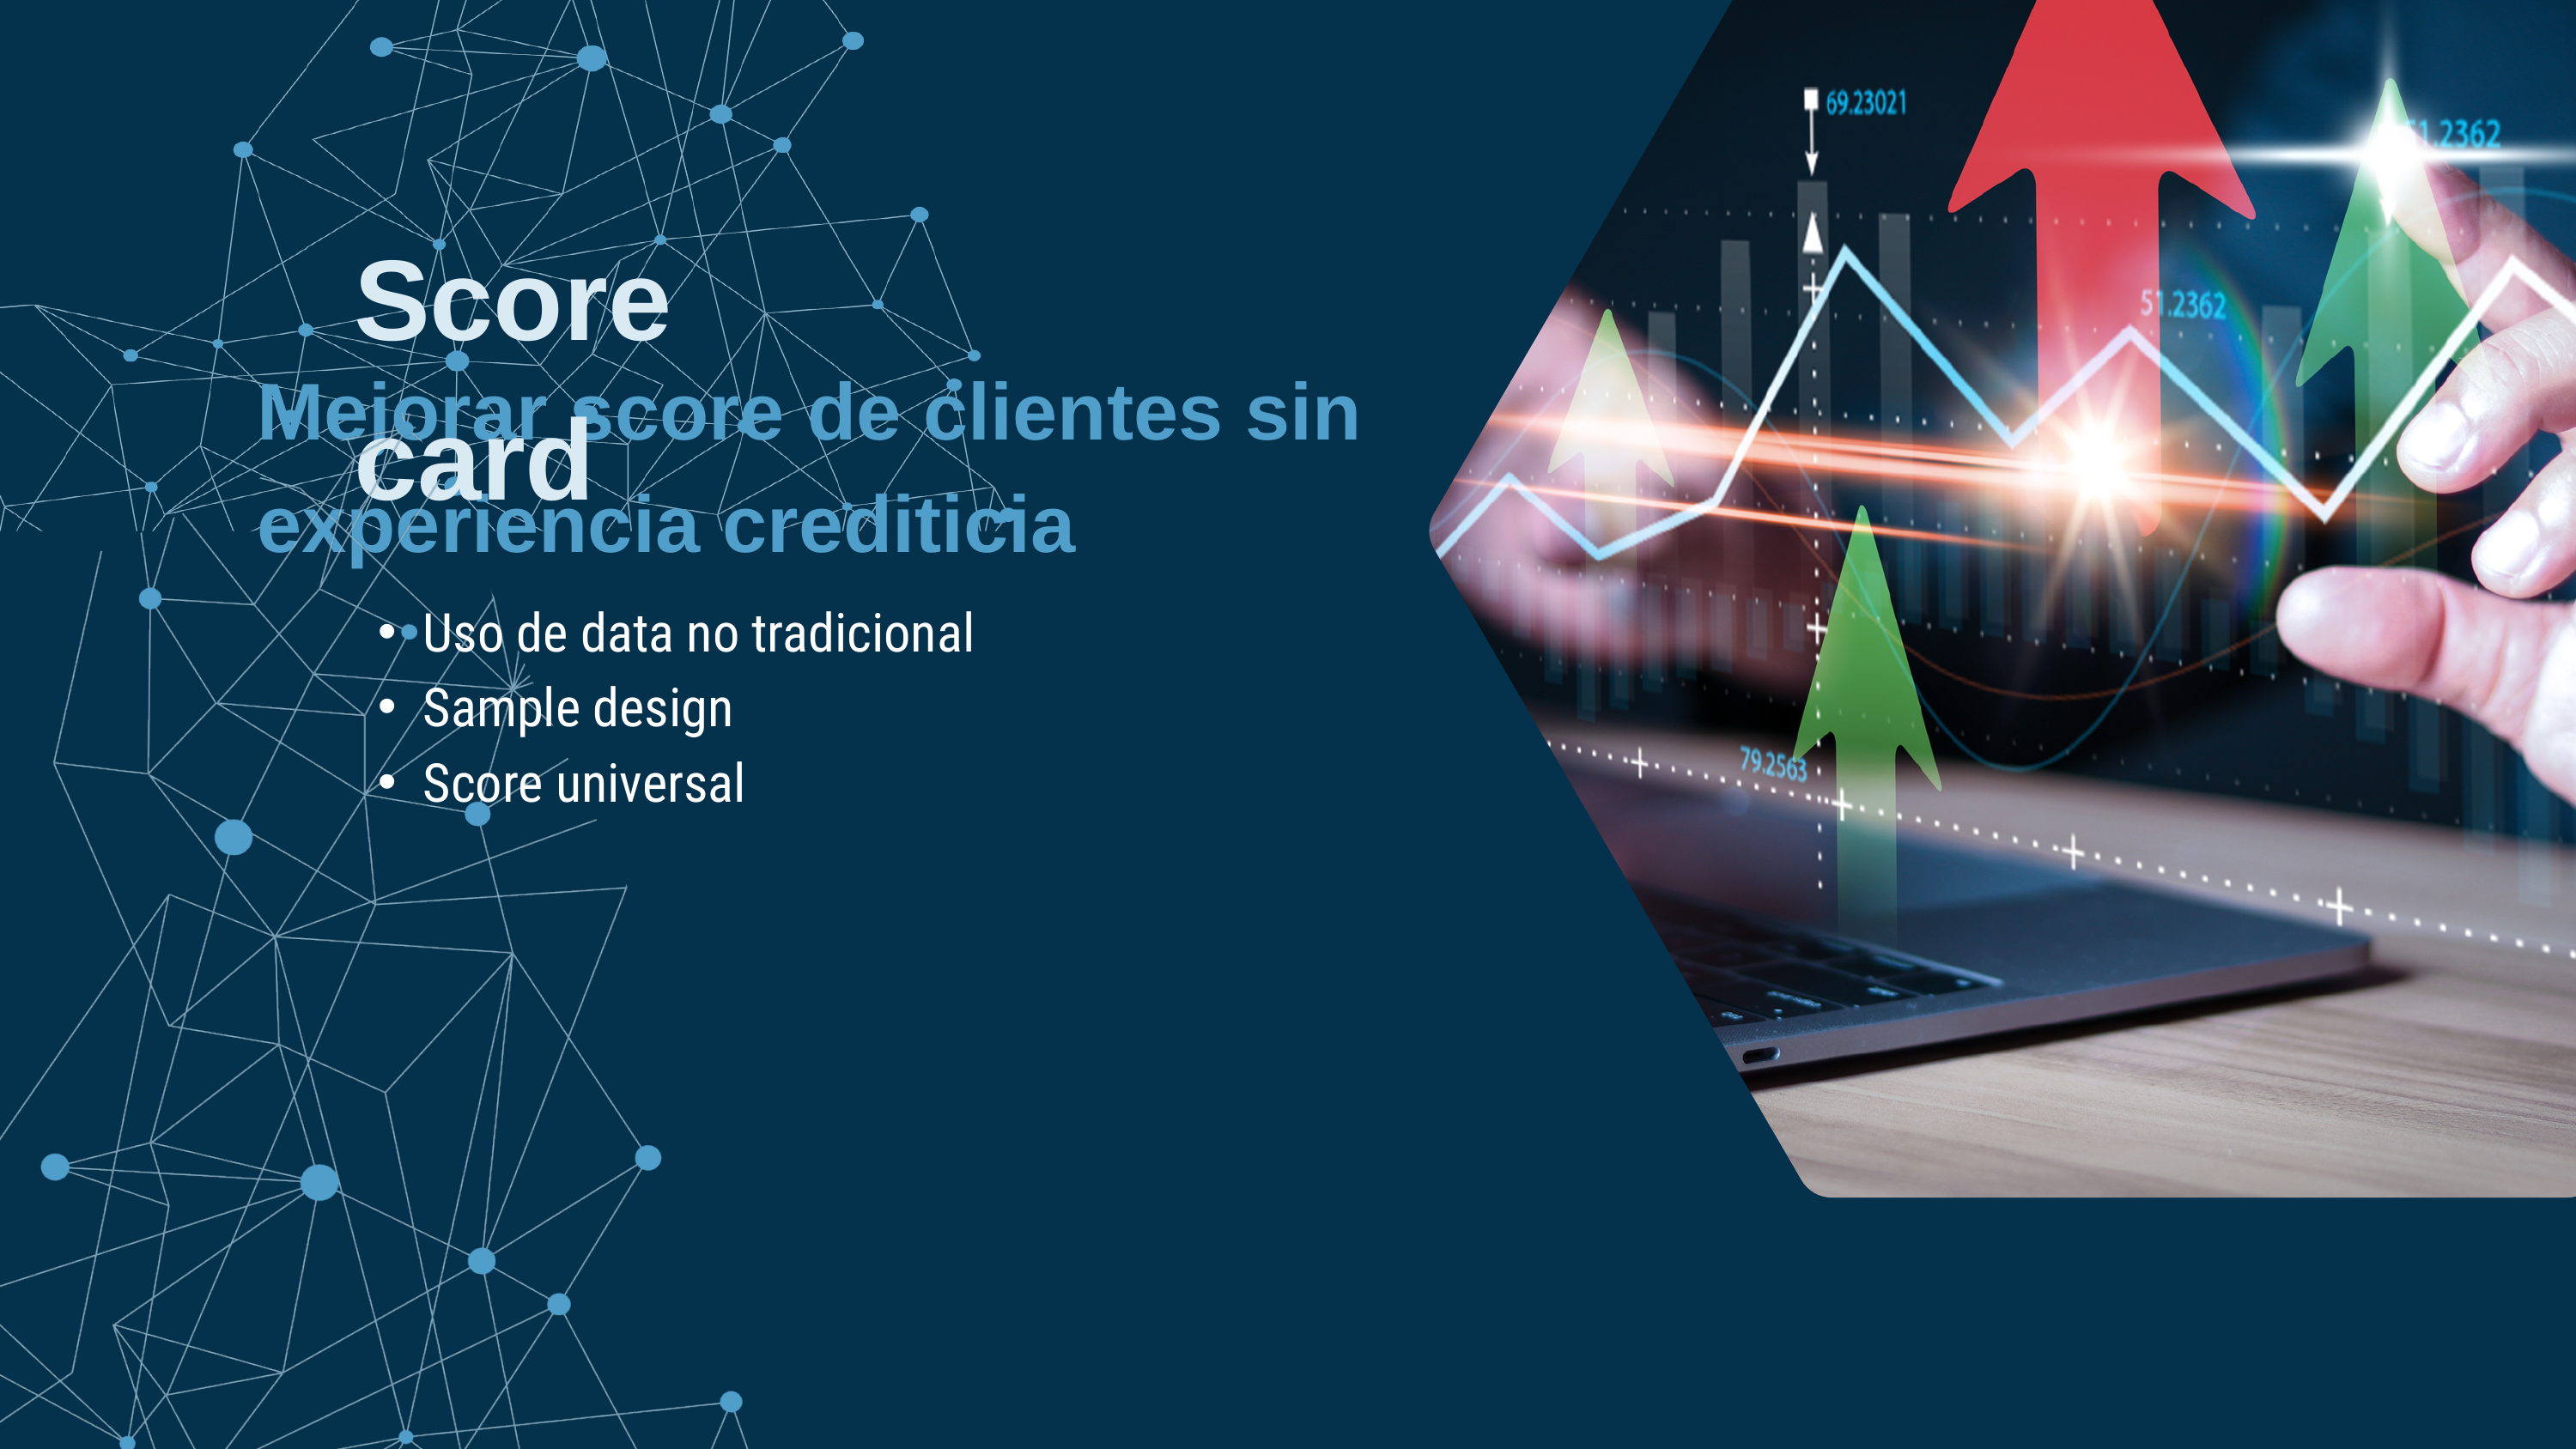

Score card
Mejorar score de clientes sin experiencia crediticia

Uso de data no tradicional
Sample design
Score universal